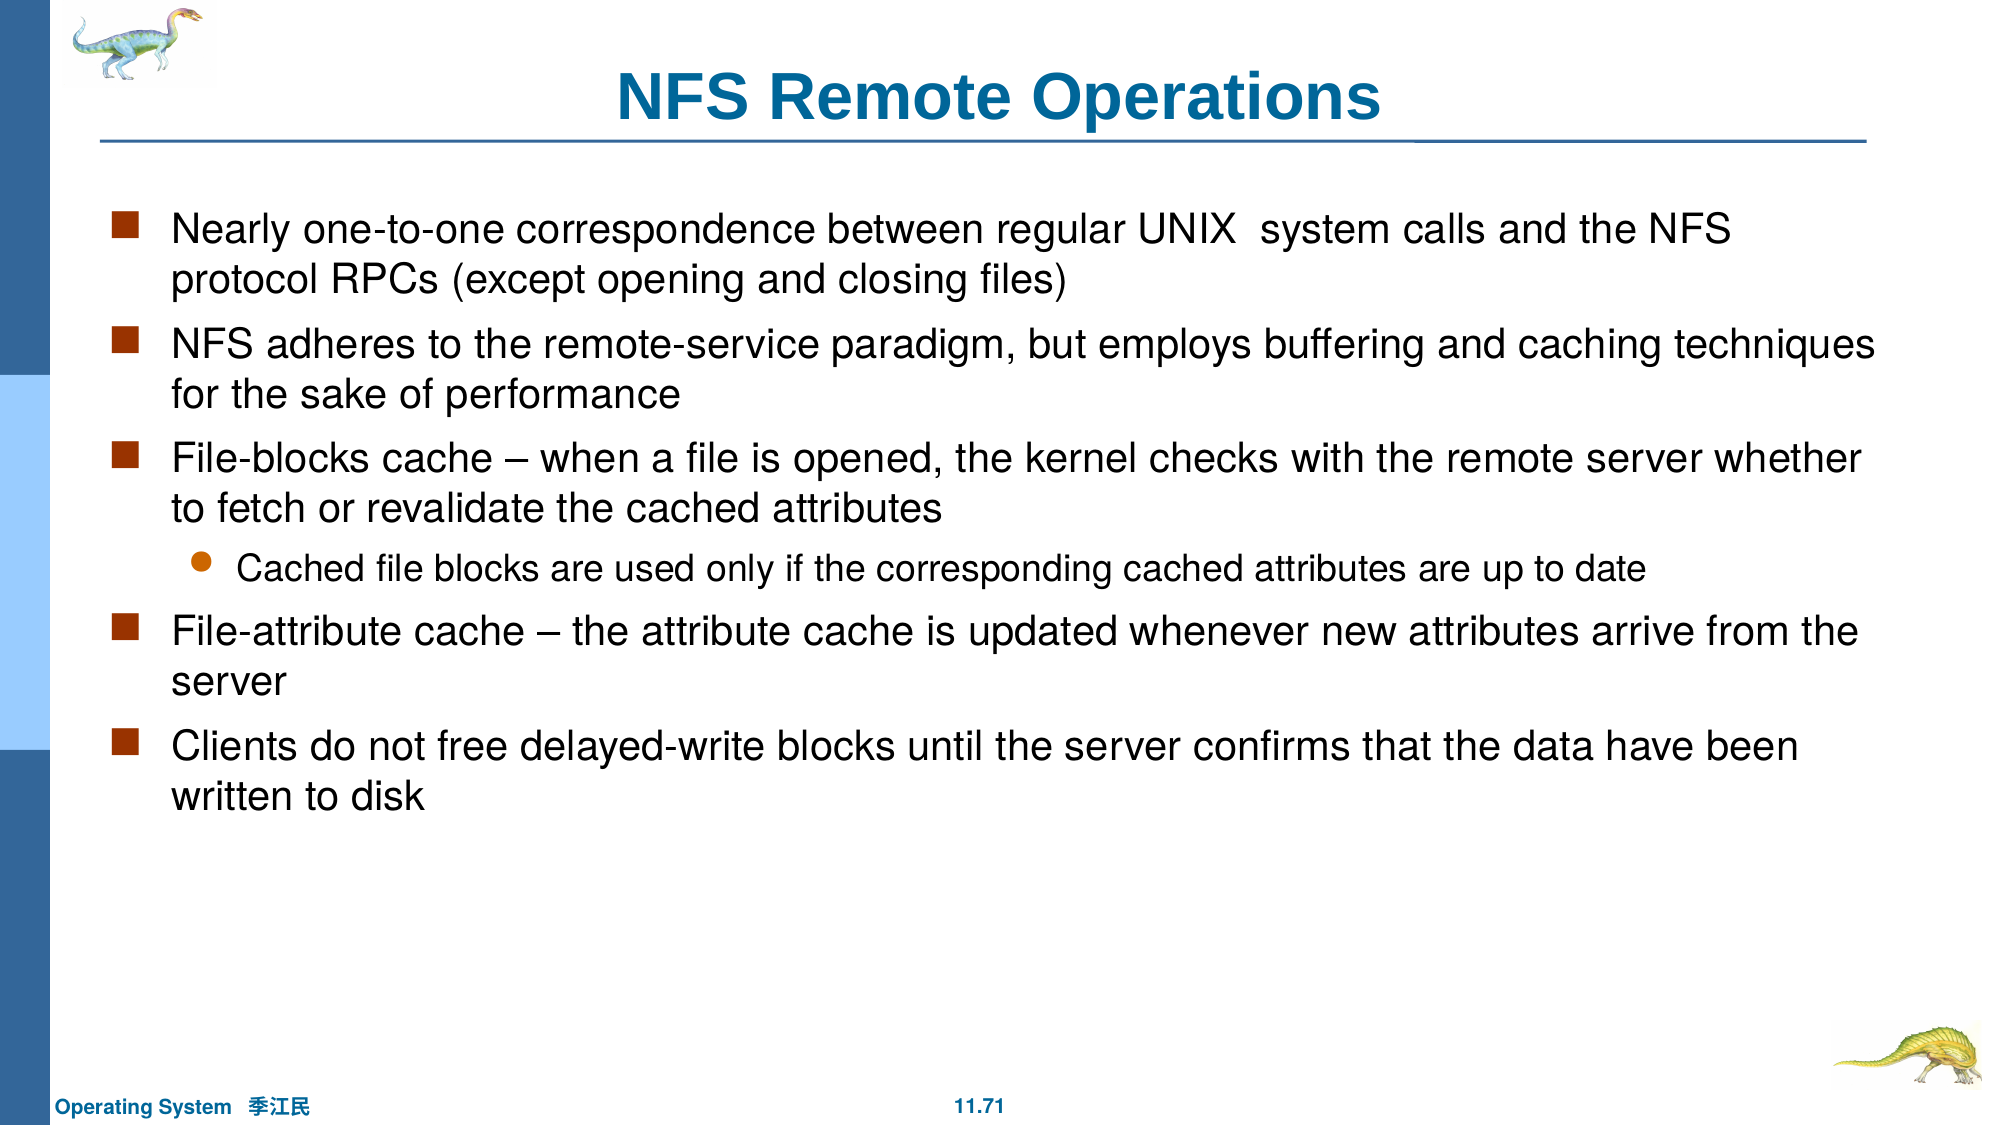

# NFS Remote Operations
Nearly one-to-one correspondence between regular UNIX  system calls and the NFS protocol RPCs (except opening and closing files)
NFS adheres to the remote-service paradigm, but employs buffering and caching techniques for the sake of performance
File-blocks cache – when a file is opened, the kernel checks with the remote server whether to fetch or revalidate the cached attributes
Cached file blocks are used only if the corresponding cached attributes are up to date
File-attribute cache – the attribute cache is updated whenever new attributes arrive from the server
Clients do not free delayed-write blocks until the server confirms that the data have been written to disk